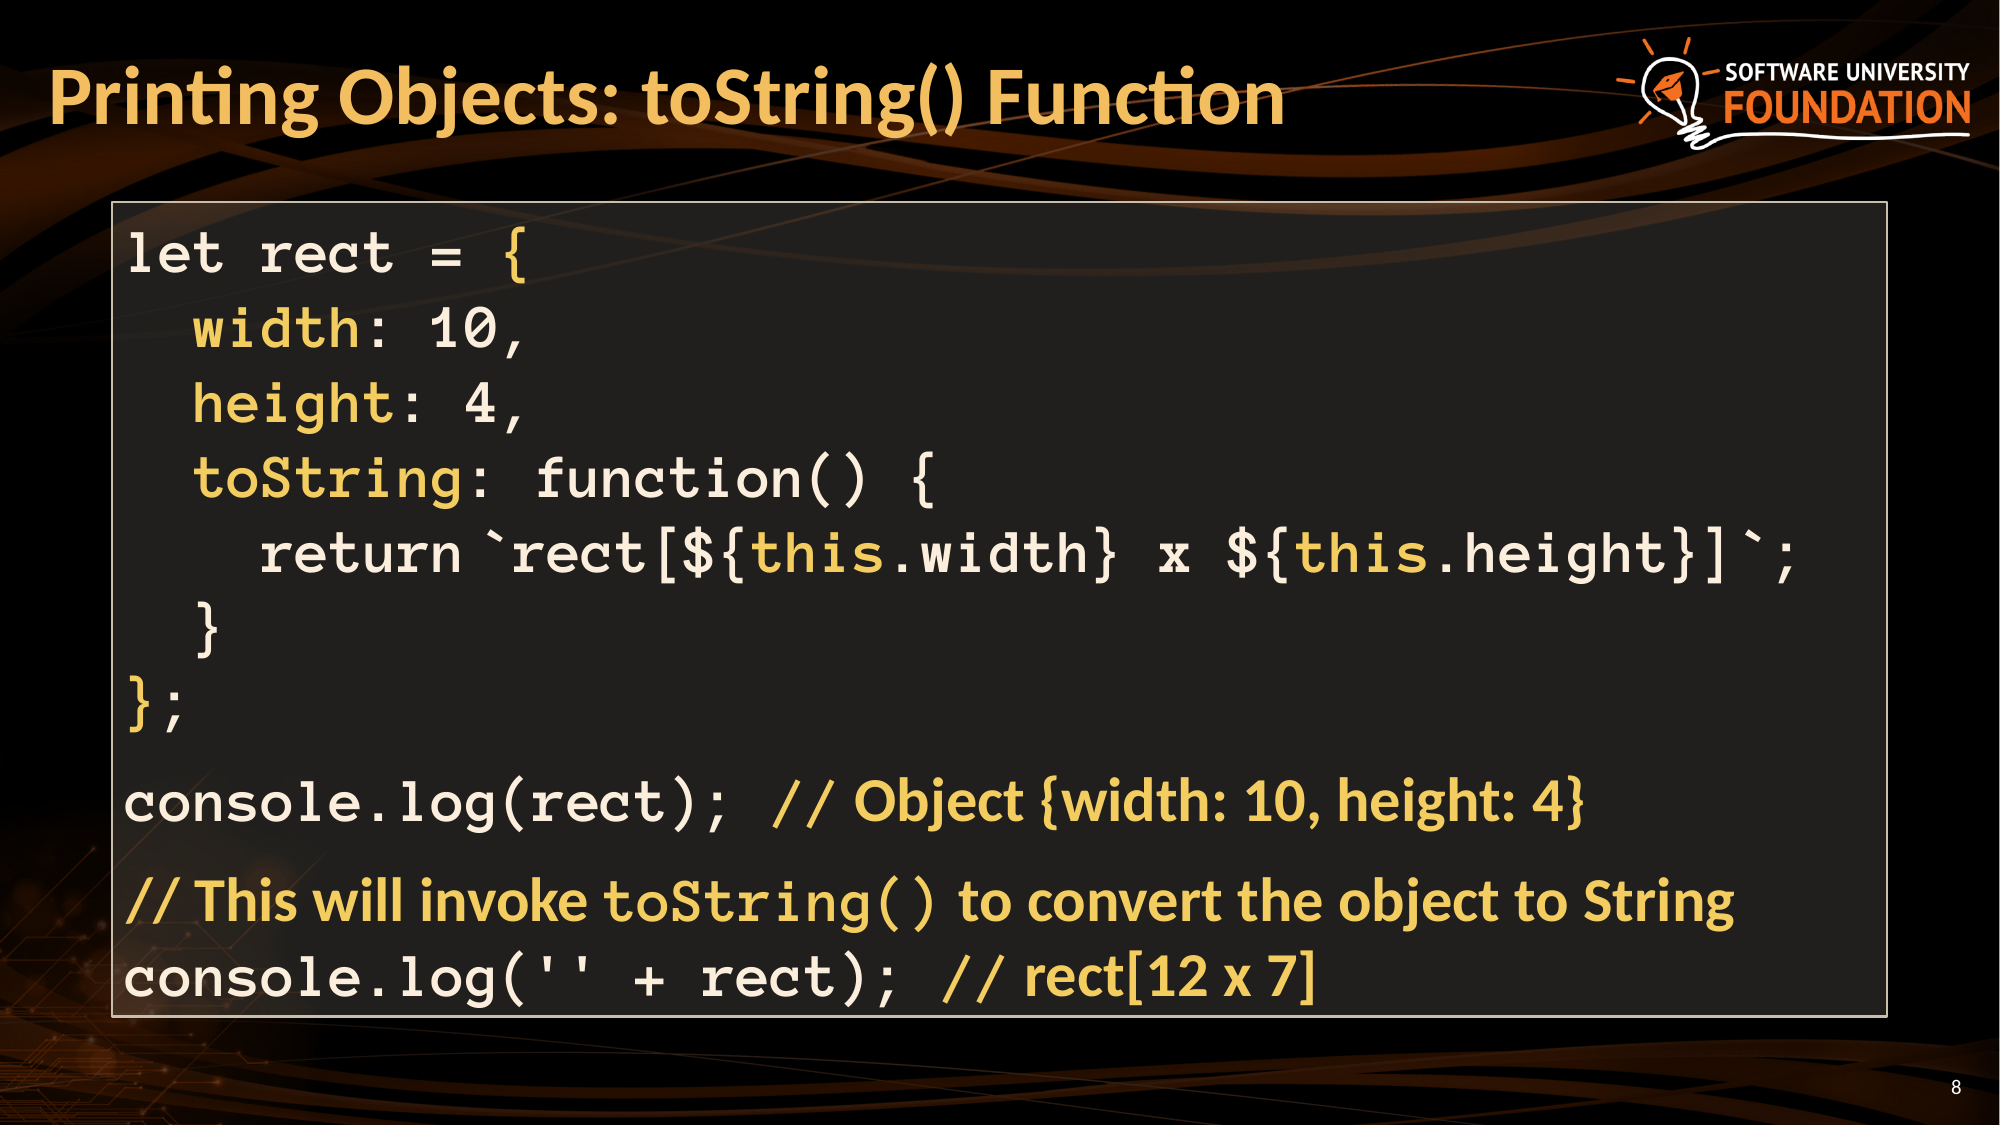

# Printing Objects: toString() Function
let rect = {
  width: 10,
  height: 4,
  toString: function() {
    return `rect[${this.width} x ${this.height}]`;
  }
};
console.log(rect); // Object {width: 10, height: 4}
// This will invoke toString() to convert the object to String
console.log('' + rect); // rect[12 x 7]
8